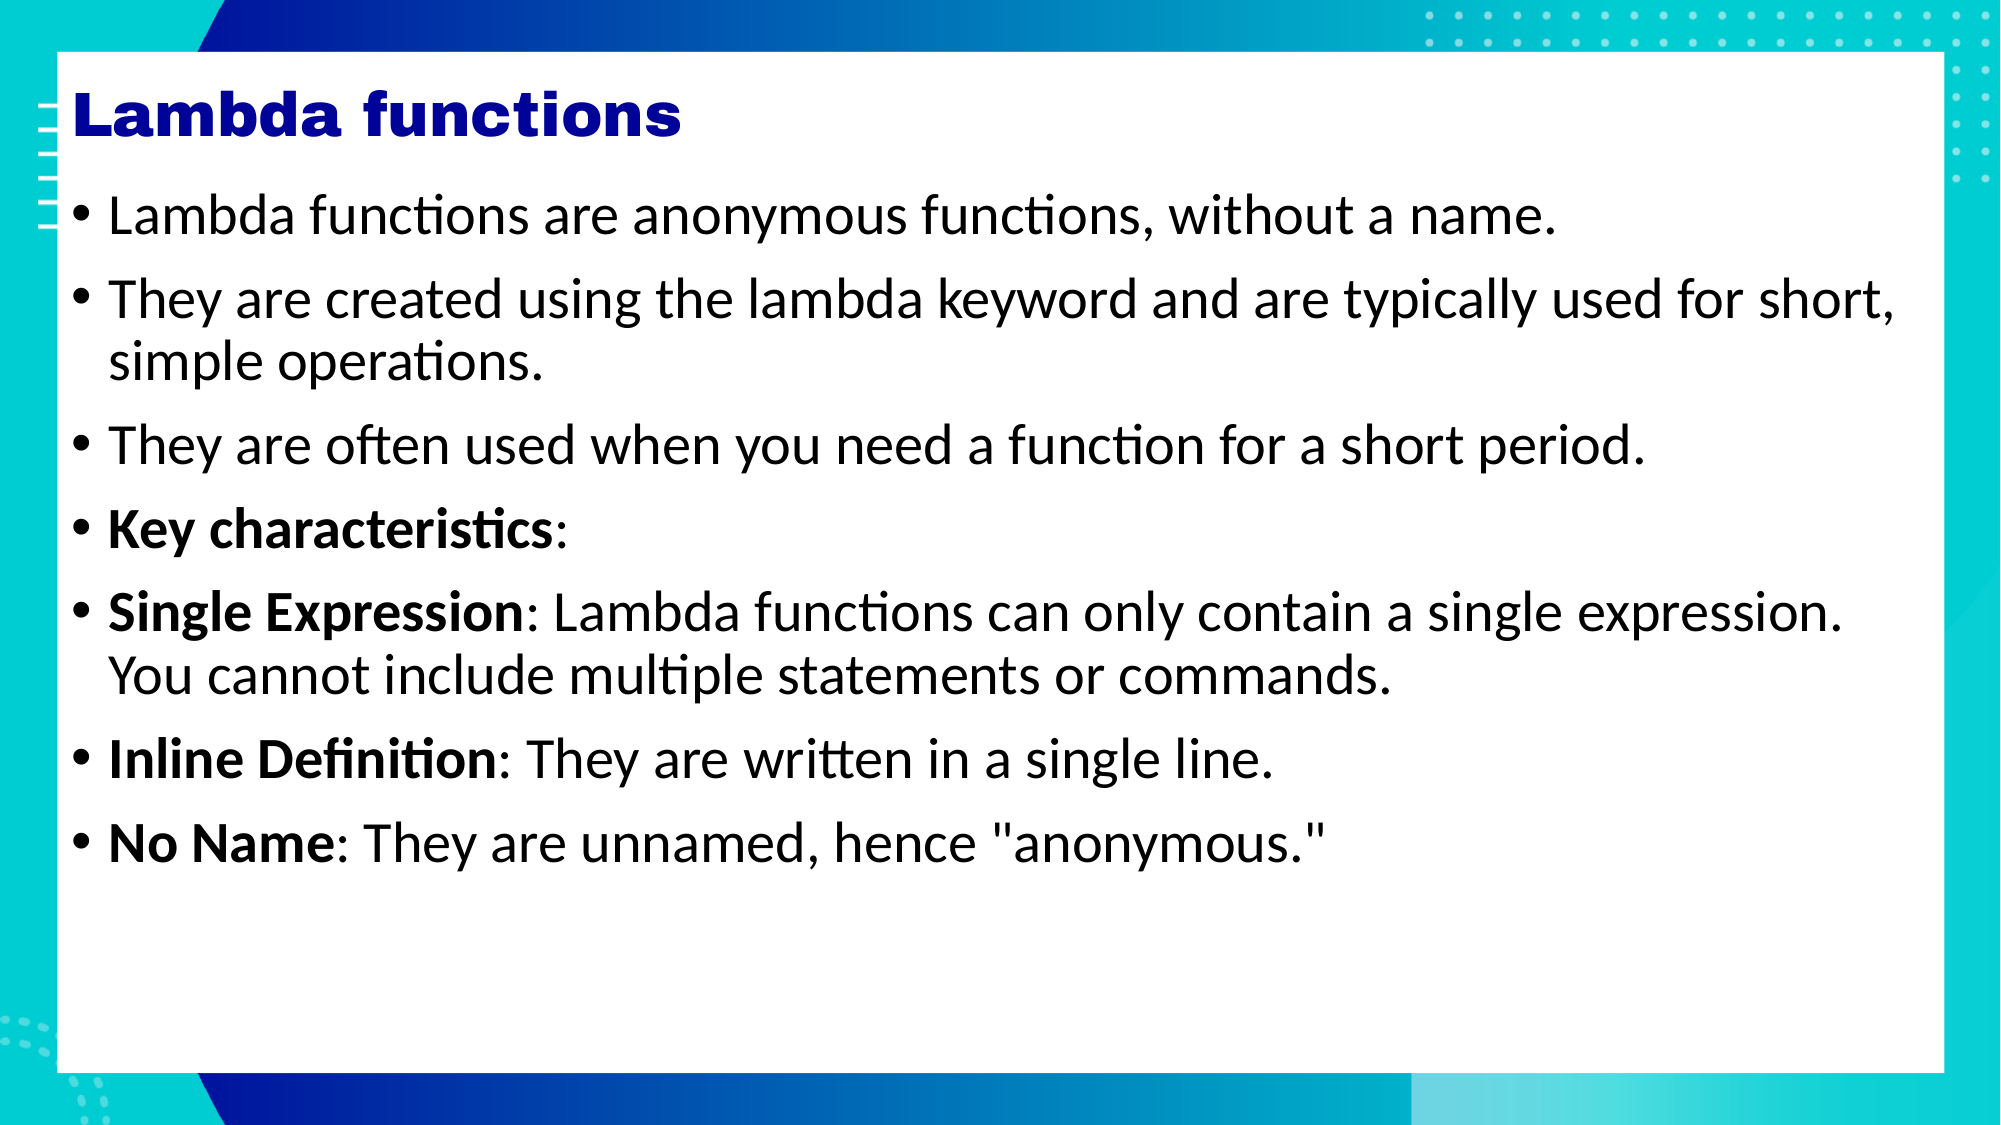

# Lambda functions
Lambda functions are anonymous functions, without a name.
They are created using the lambda keyword and are typically used for short, simple operations.
They are often used when you need a function for a short period.
Key characteristics:
Single Expression: Lambda functions can only contain a single expression. You cannot include multiple statements or commands.
Inline Definition: They are written in a single line.
No Name: They are unnamed, hence "anonymous."